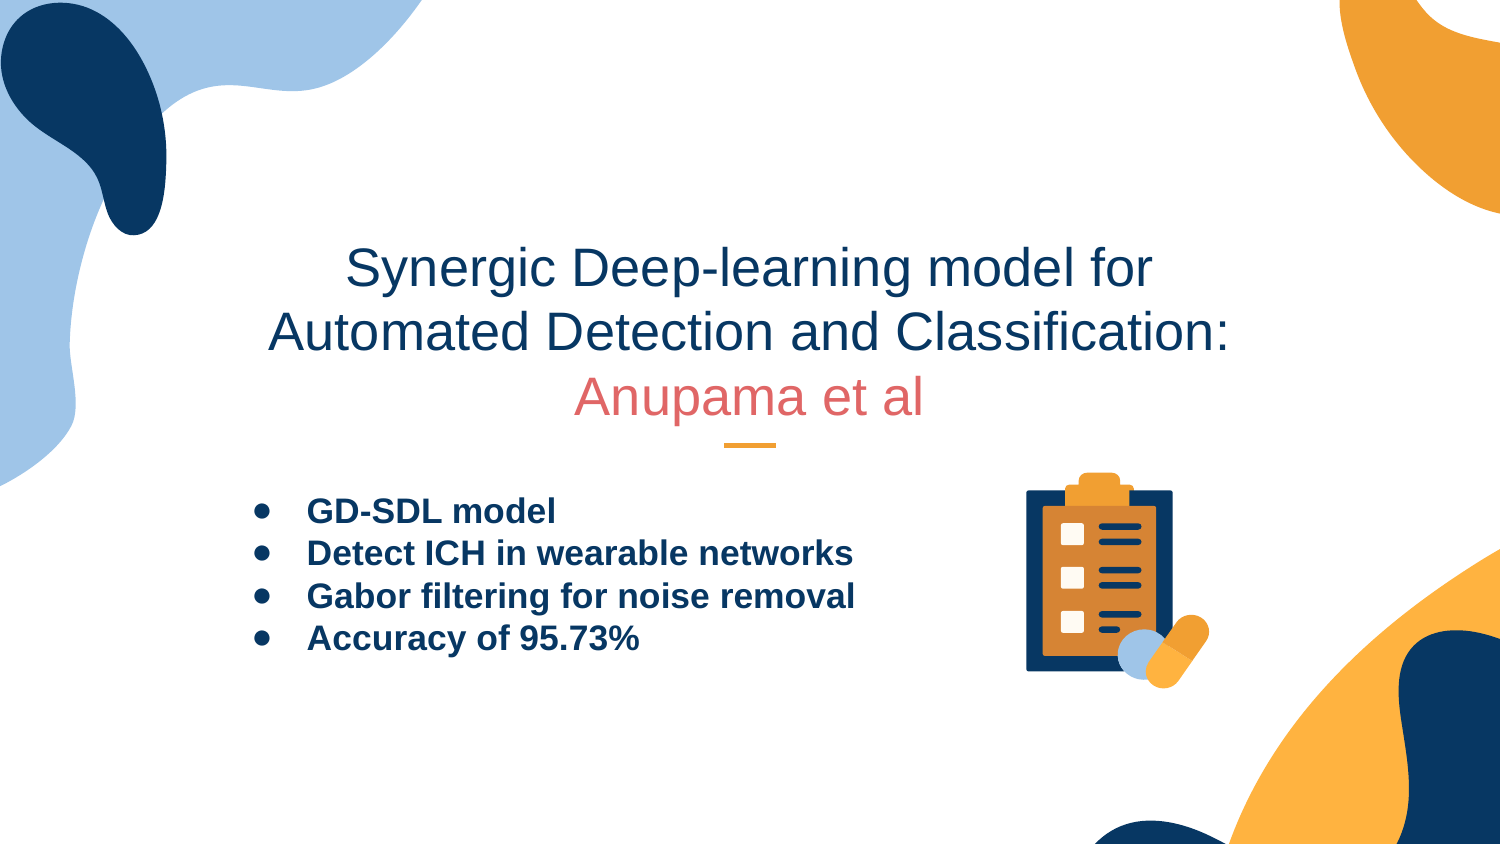

# Synergic Deep-learning model for Automated Detection and Classification:
Anupama et al
GD-SDL model
Detect ICH in wearable networks
Gabor filtering for noise removal
Accuracy of 95.73%